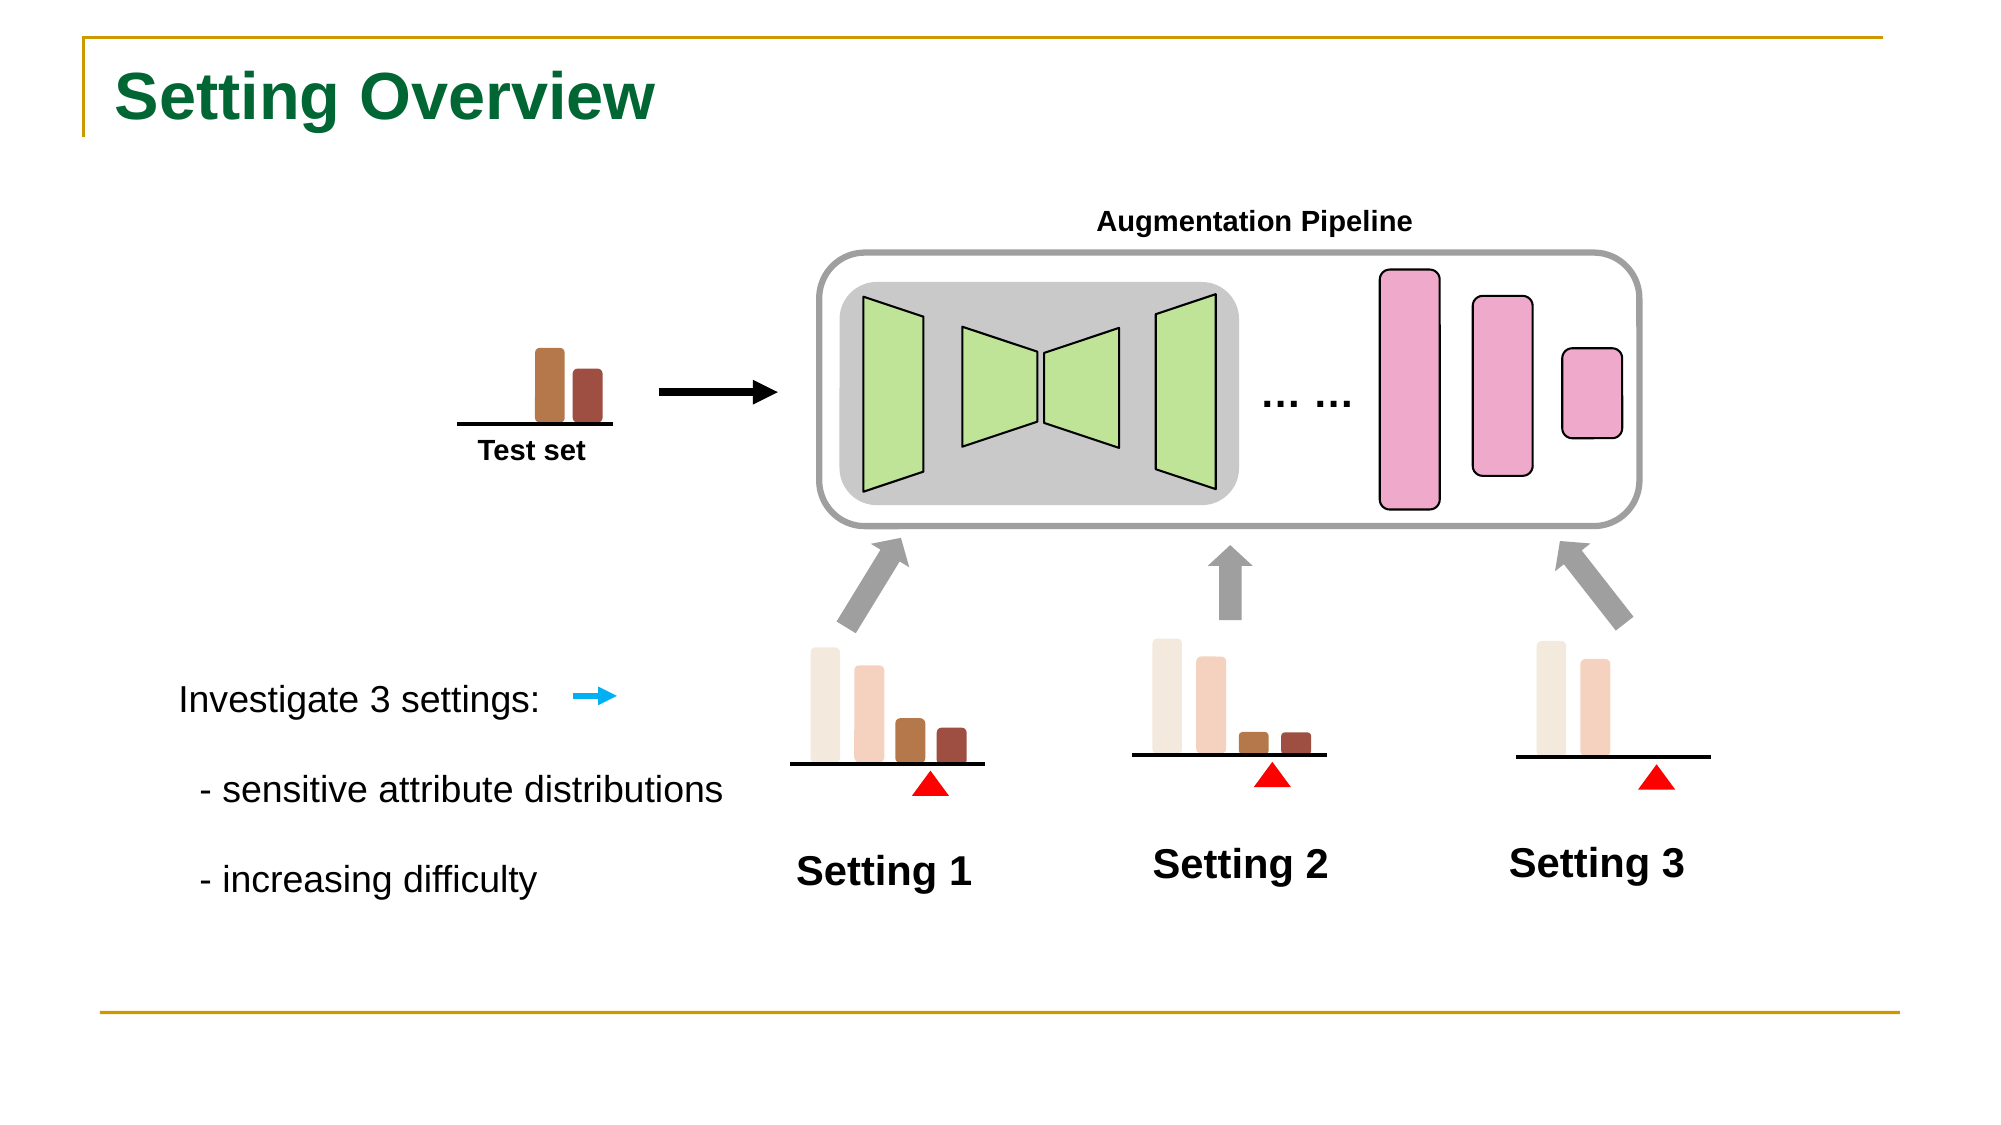

# Setting Overview
Augmentation Pipeline

… …

Test set

Investigate 3 settings:

  - sensitive attribute distributions

  - increasing difficulty

Setting 3
Setting 2
Setting 1